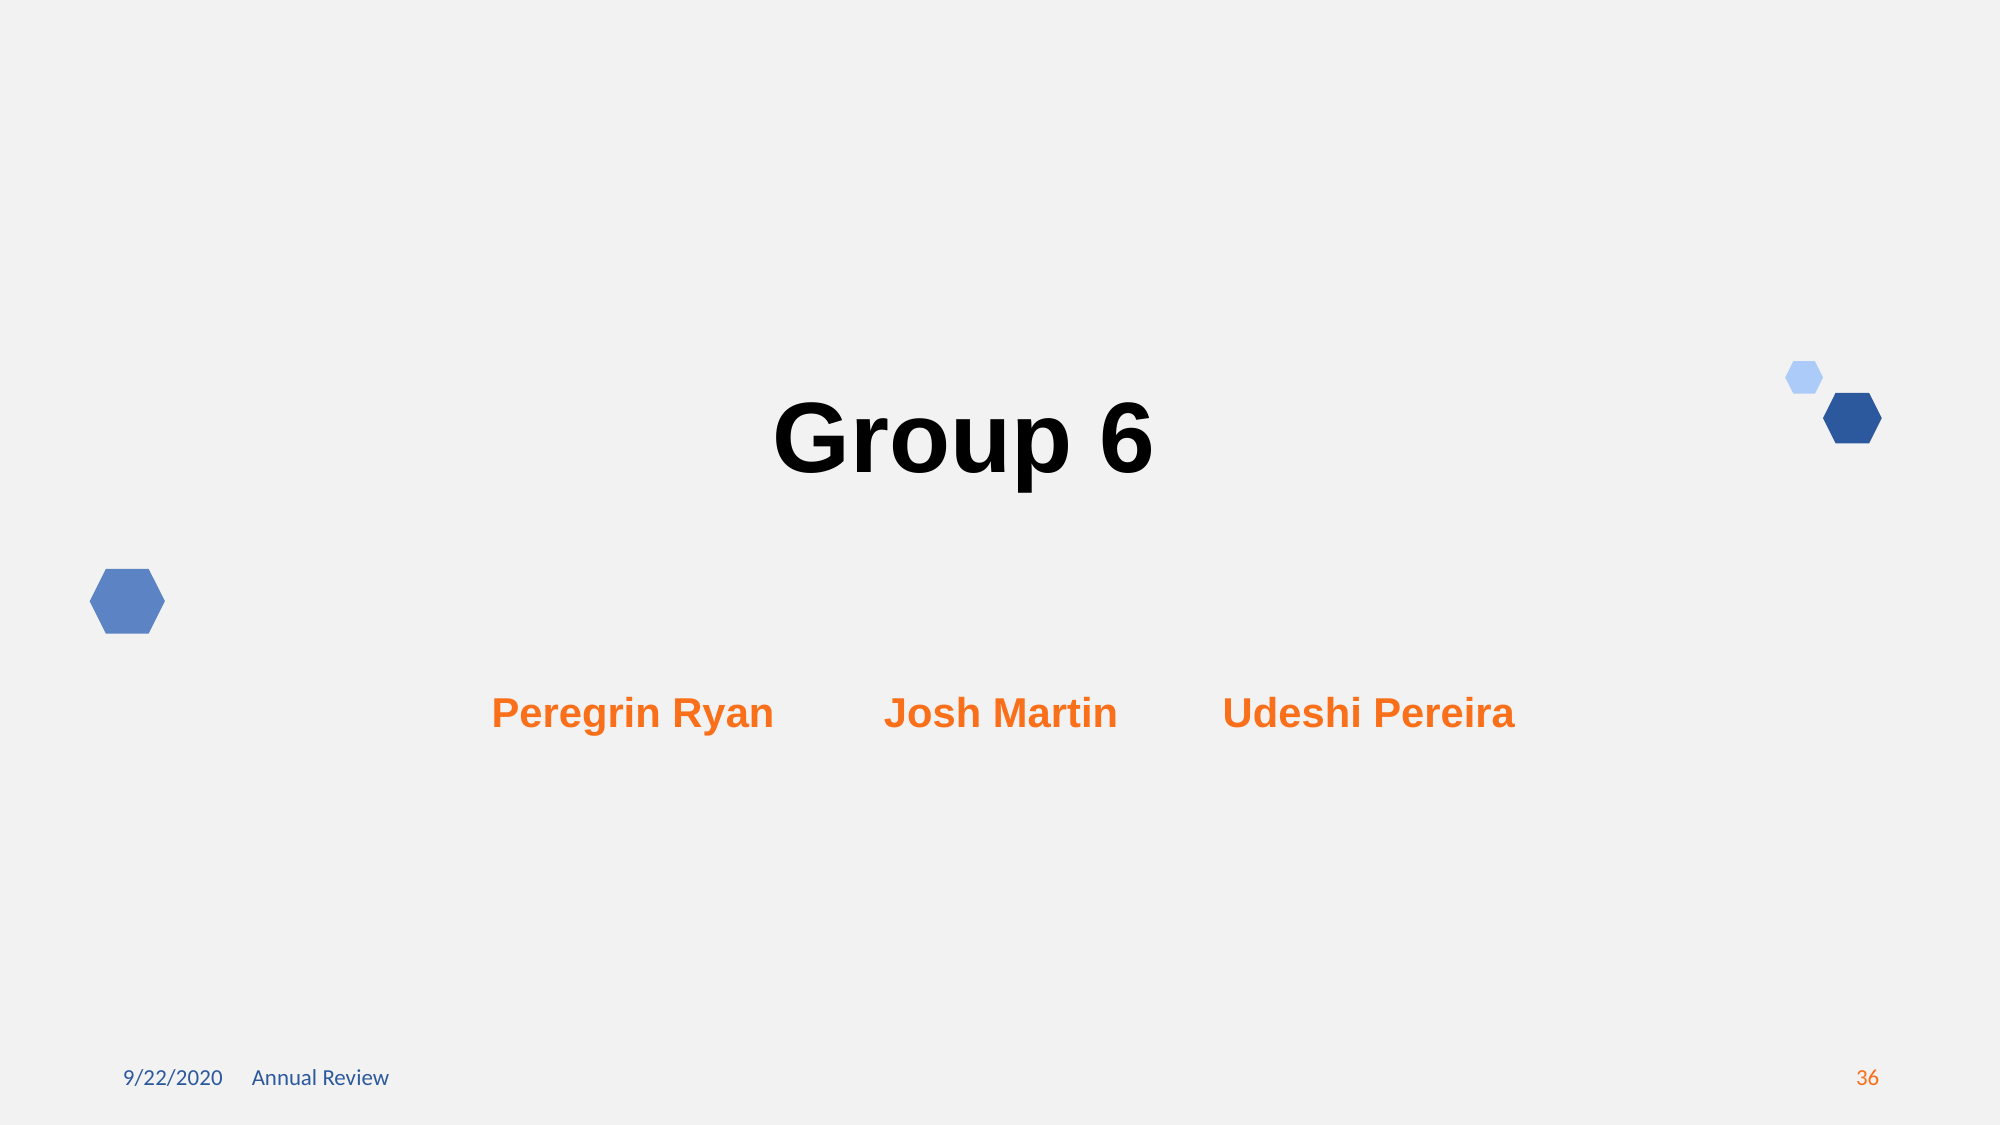

# Group 6
Peregrin Ryan
Josh Martin
Udeshi Pereira